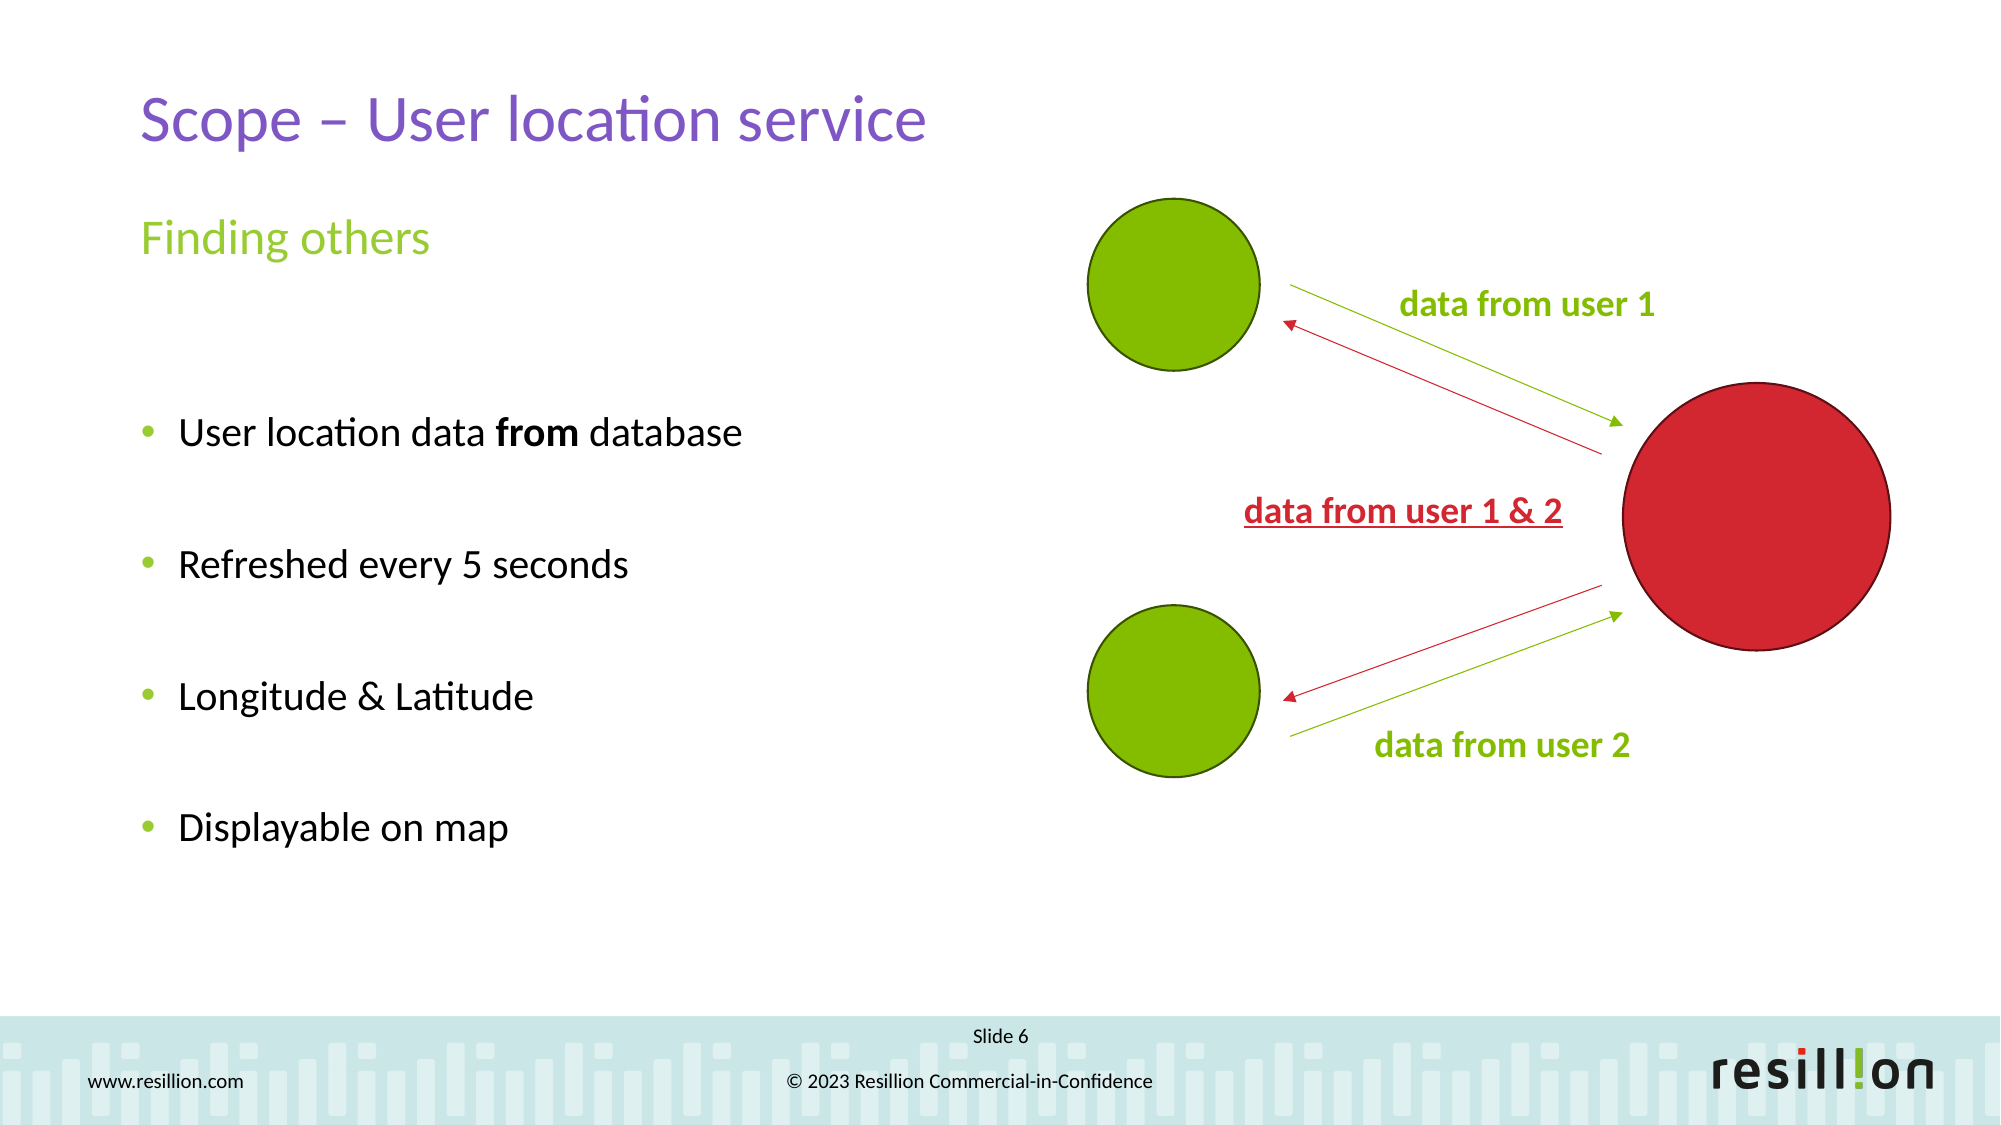

Scope – User location service

Finding others
data from user 1

User location data from database

Refreshed every 5 seconds

Longitude & Latitude

Displayable on map

data from user 1 & 2

data from user 2